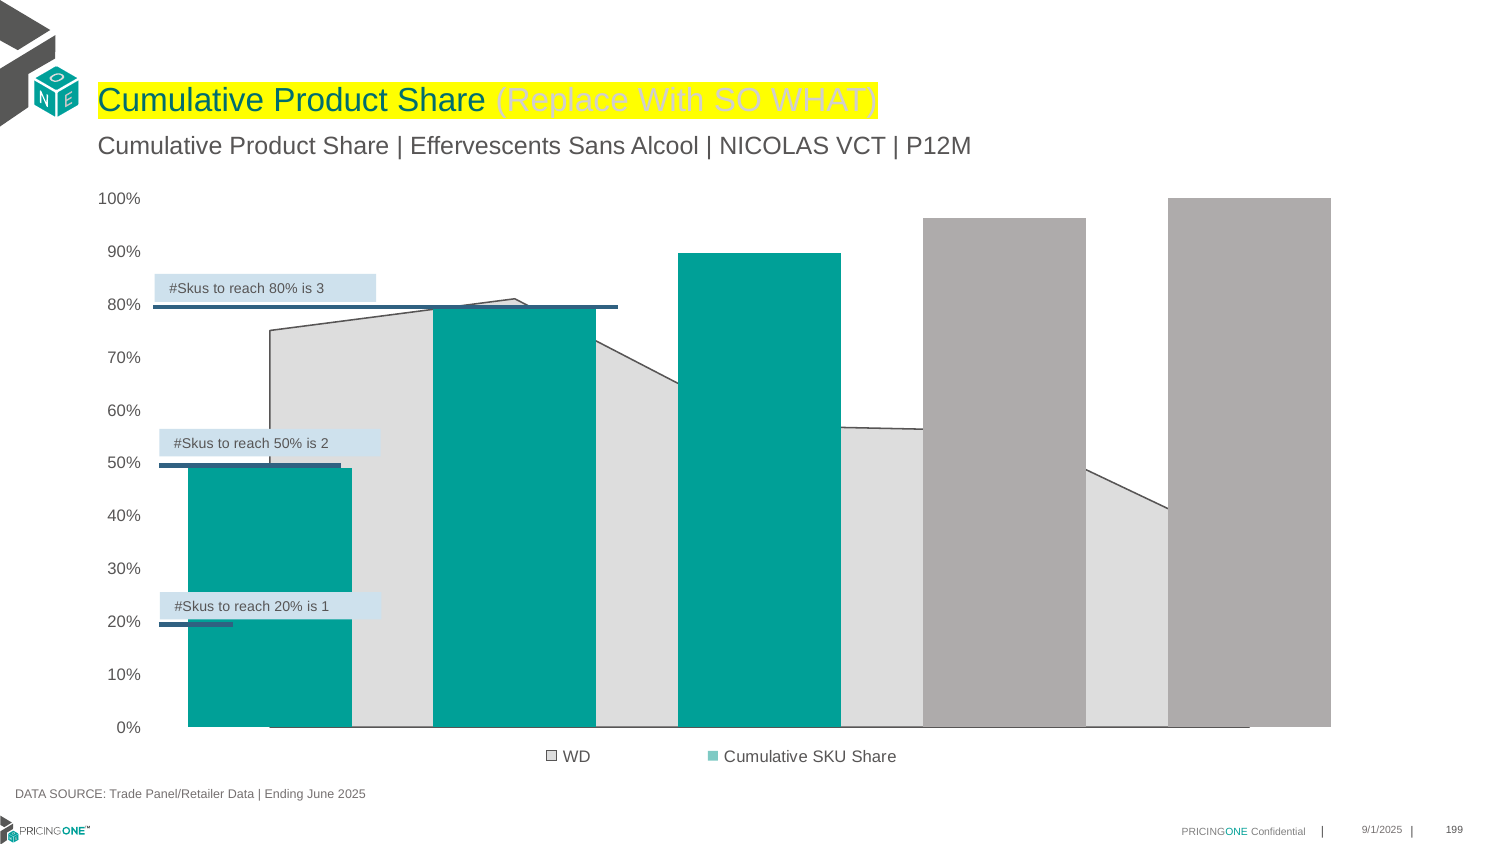

# Cumulative Product Share (Replace With SO WHAT)
Cumulative Product Share | Effervescents Sans Alcool | NICOLAS VCT | P12M

### Chart

| Category | WD | Cumulative SKU Share |
|---|---|---|
| De Chanceny | 0.75 | 0.4896924083769634 |
| Lyre's | 0.81 | 0.7972840314136126 |
| All Others | 0.57 | 0.8964332460732984 |
| All Others | 0.56 | 0.9626554319371727 |
| All Others | 0.34 | 1.0 |
#Skus to reach 80% is 3
#Skus to reach 50% is 2
#Skus to reach 20% is 1
DATA SOURCE: Trade Panel/Retailer Data | Ending June 2025

9/1/2025
199